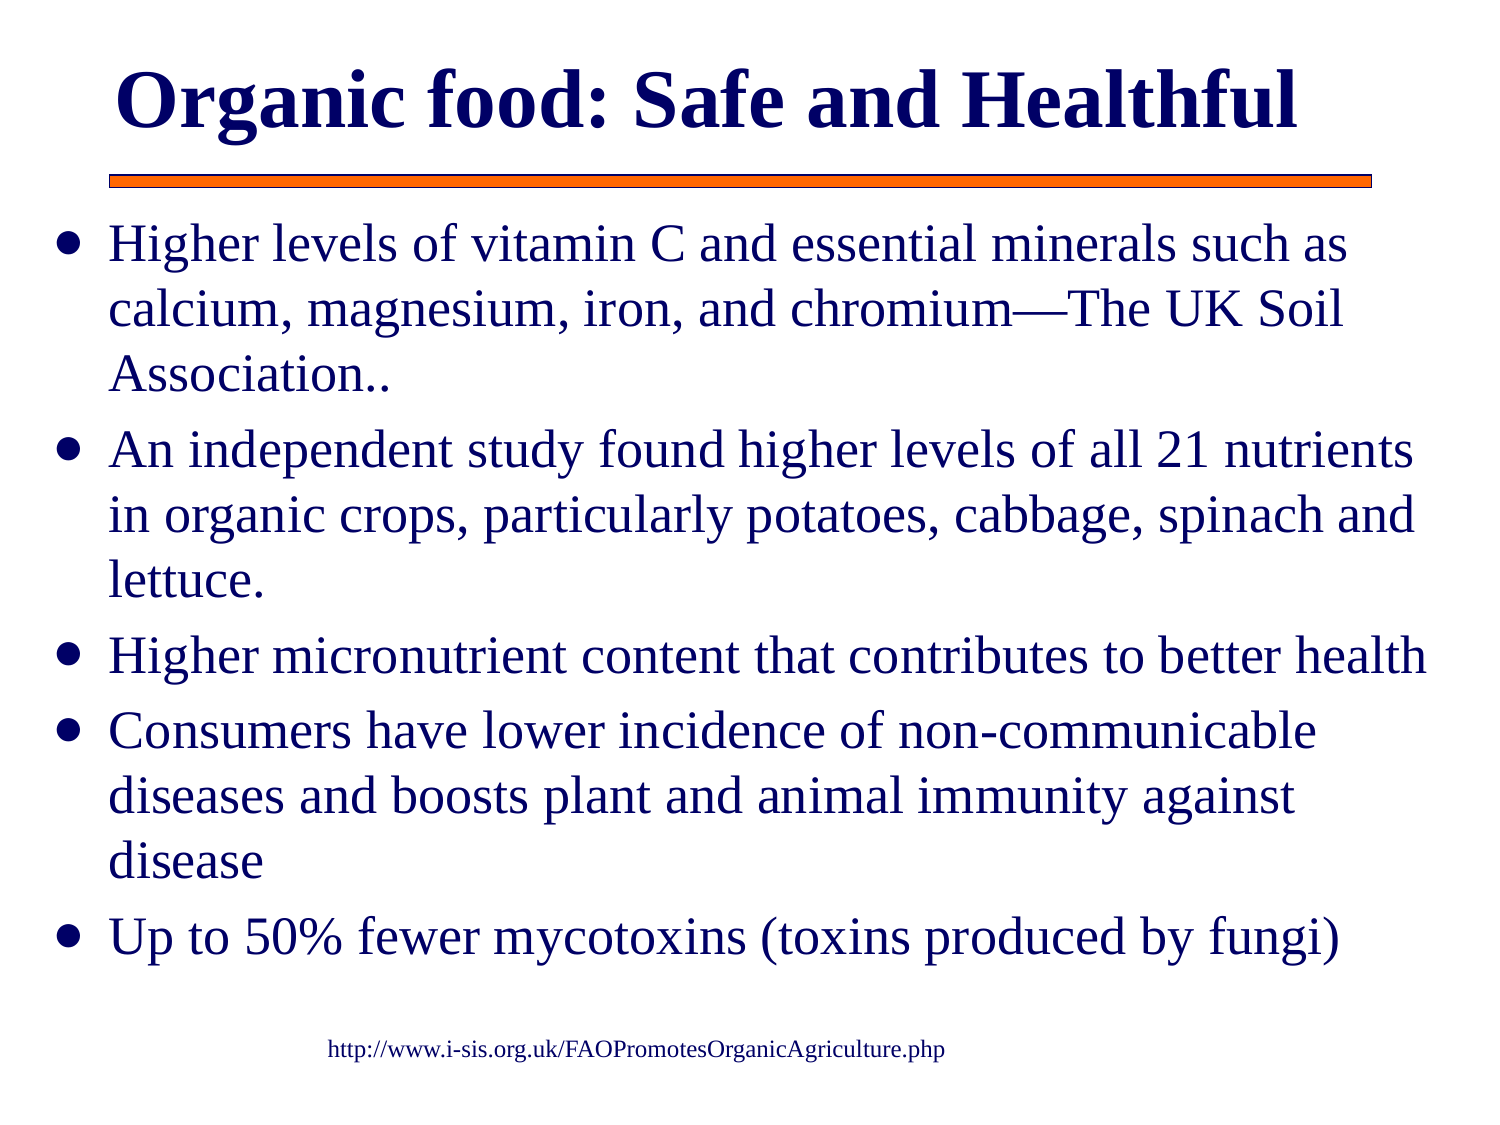

# Organic food: Safe and Healthful
Higher levels of vitamin C and essential minerals such as calcium, magnesium, iron, and chromium—The UK Soil Association..
An independent study found higher levels of all 21 nutrients in organic crops, particularly potatoes, cabbage, spinach and lettuce.
Higher micronutrient content that contributes to better health
Consumers have lower incidence of non-communicable diseases and boosts plant and animal immunity against disease
Up to 50% fewer mycotoxins (toxins produced by fungi)

http://www.i-sis.org.uk/FAOPromotesOrganicAgriculture.php